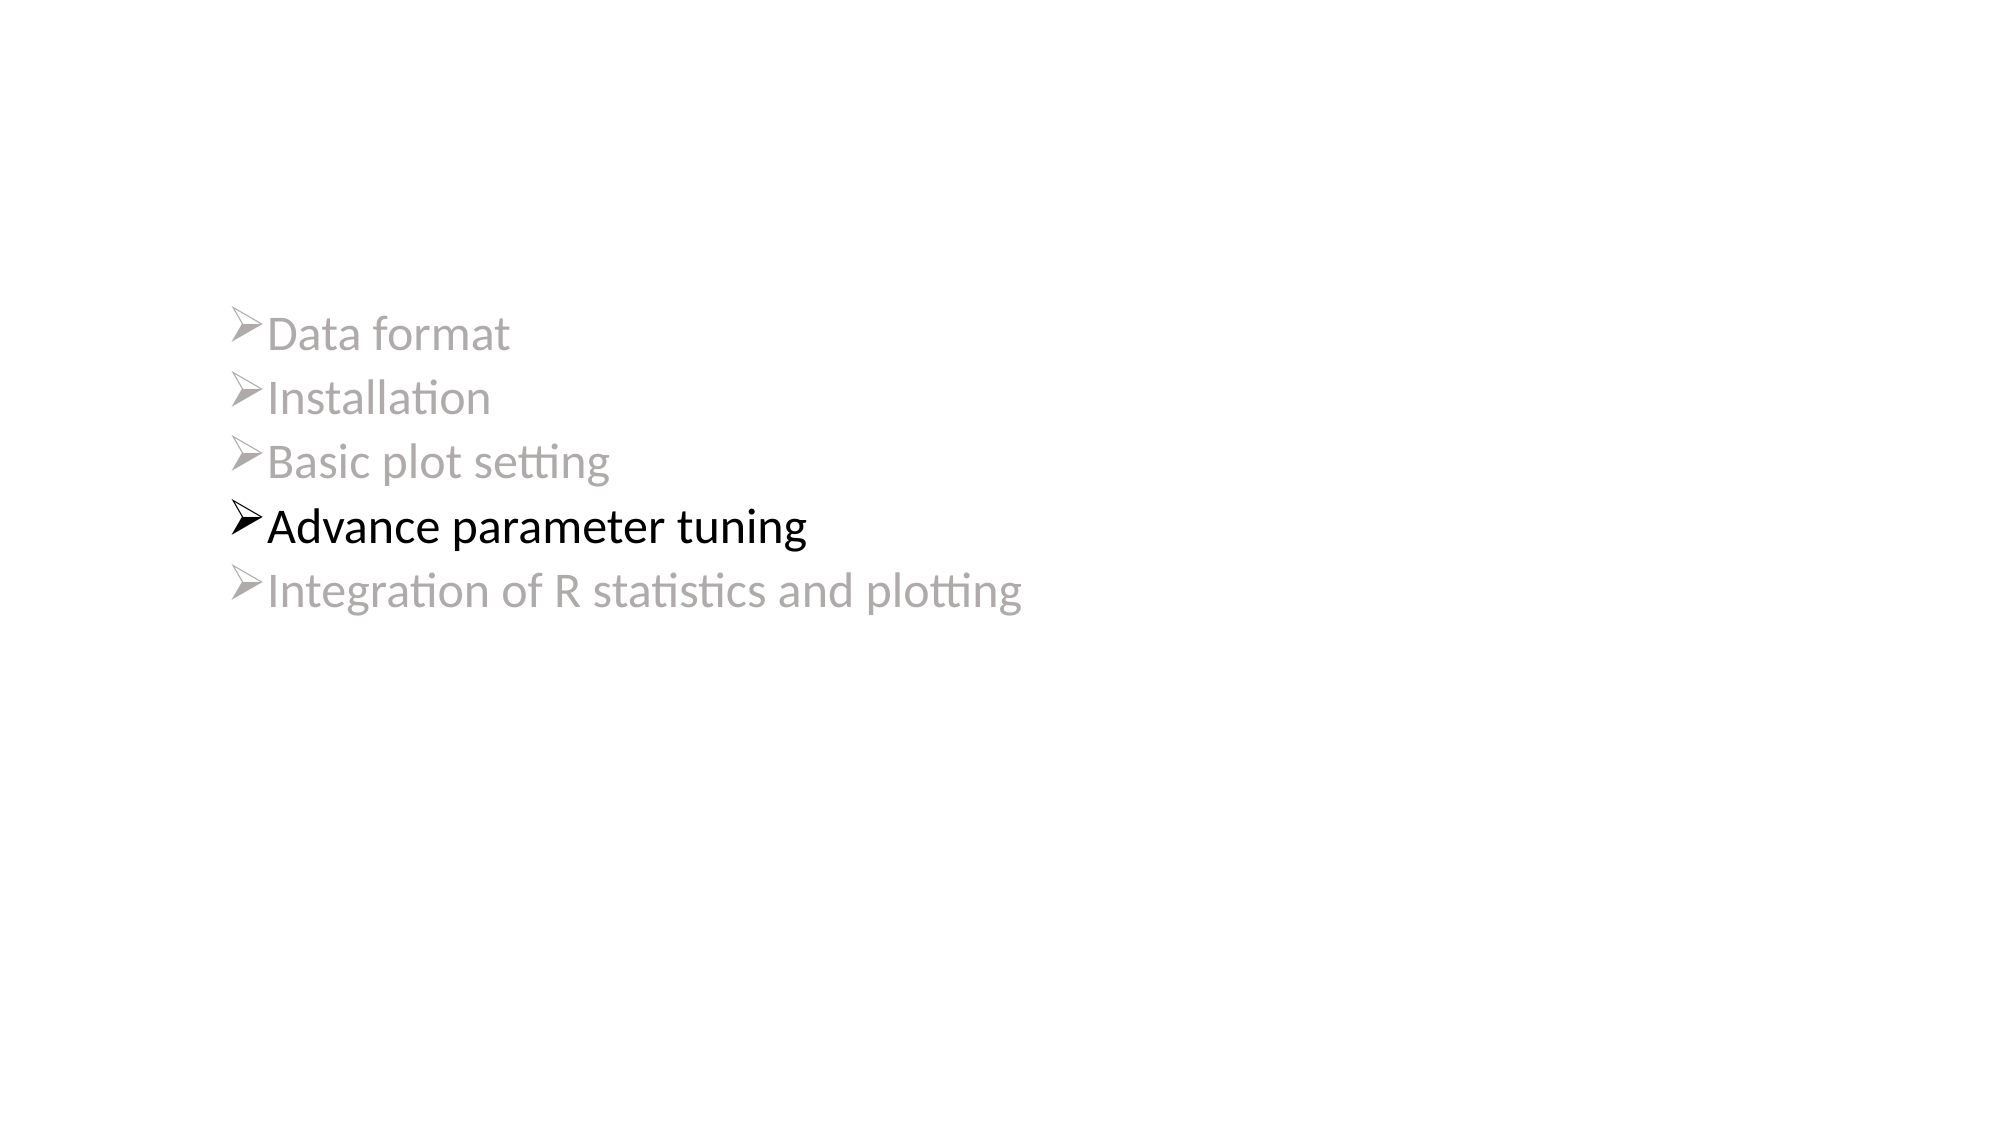

Data format
Installation
Basic plot setting
Advance parameter tuning
Integration of R statistics and plotting